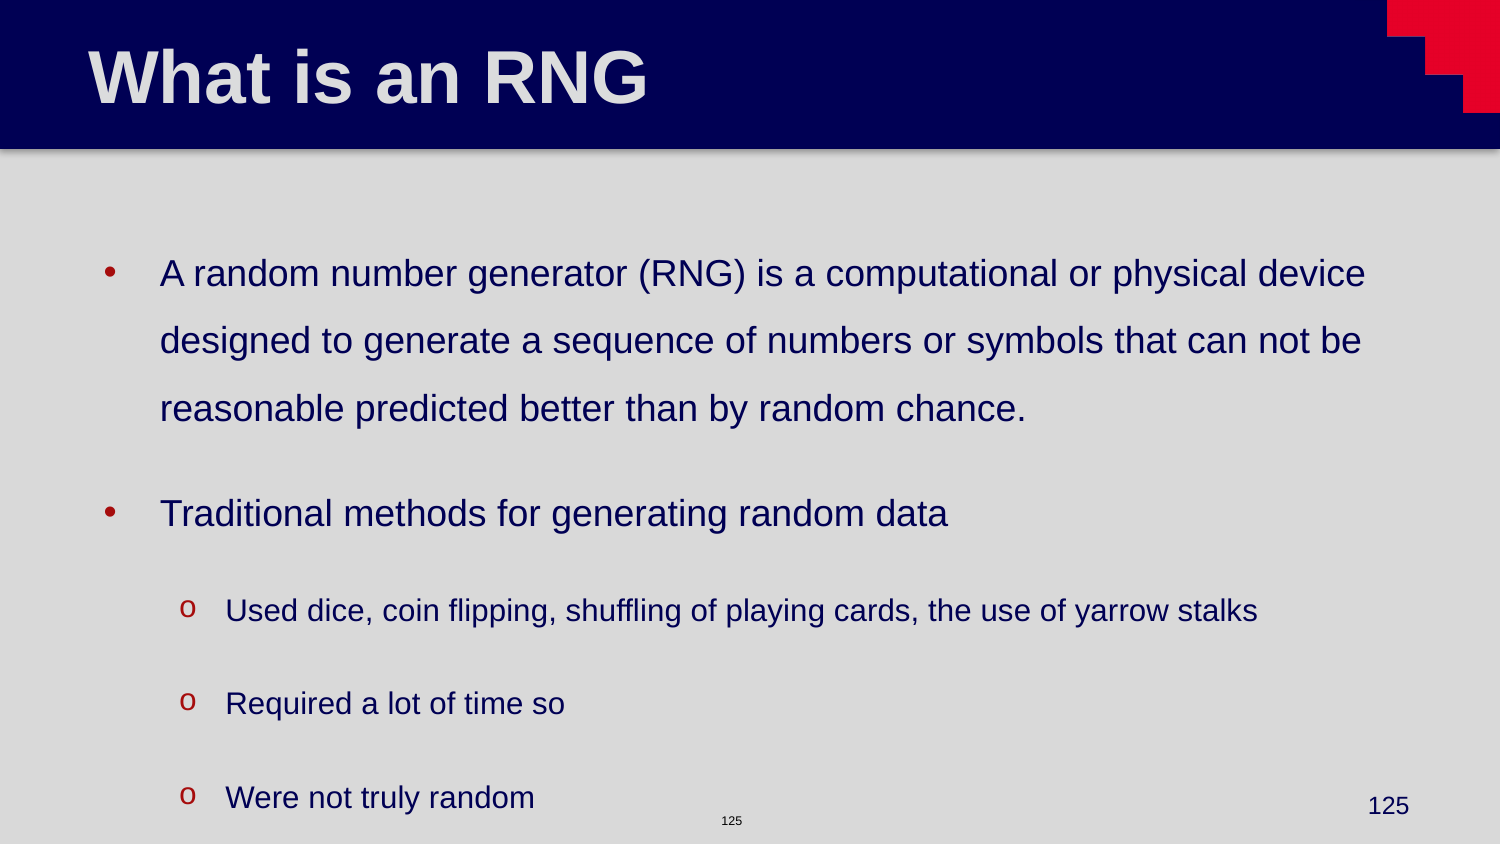

# What is an RNG
A random number generator (RNG) is a computational or physical device designed to generate a sequence of numbers or symbols that can not be reasonable predicted better than by random chance.
Traditional methods for generating random data
Used dice, coin flipping, shuffling of playing cards, the use of yarrow stalks
Required a lot of time so
Were not truly random
Nowadays, we use computational random number generators
Very broad use
Are they truly random
125